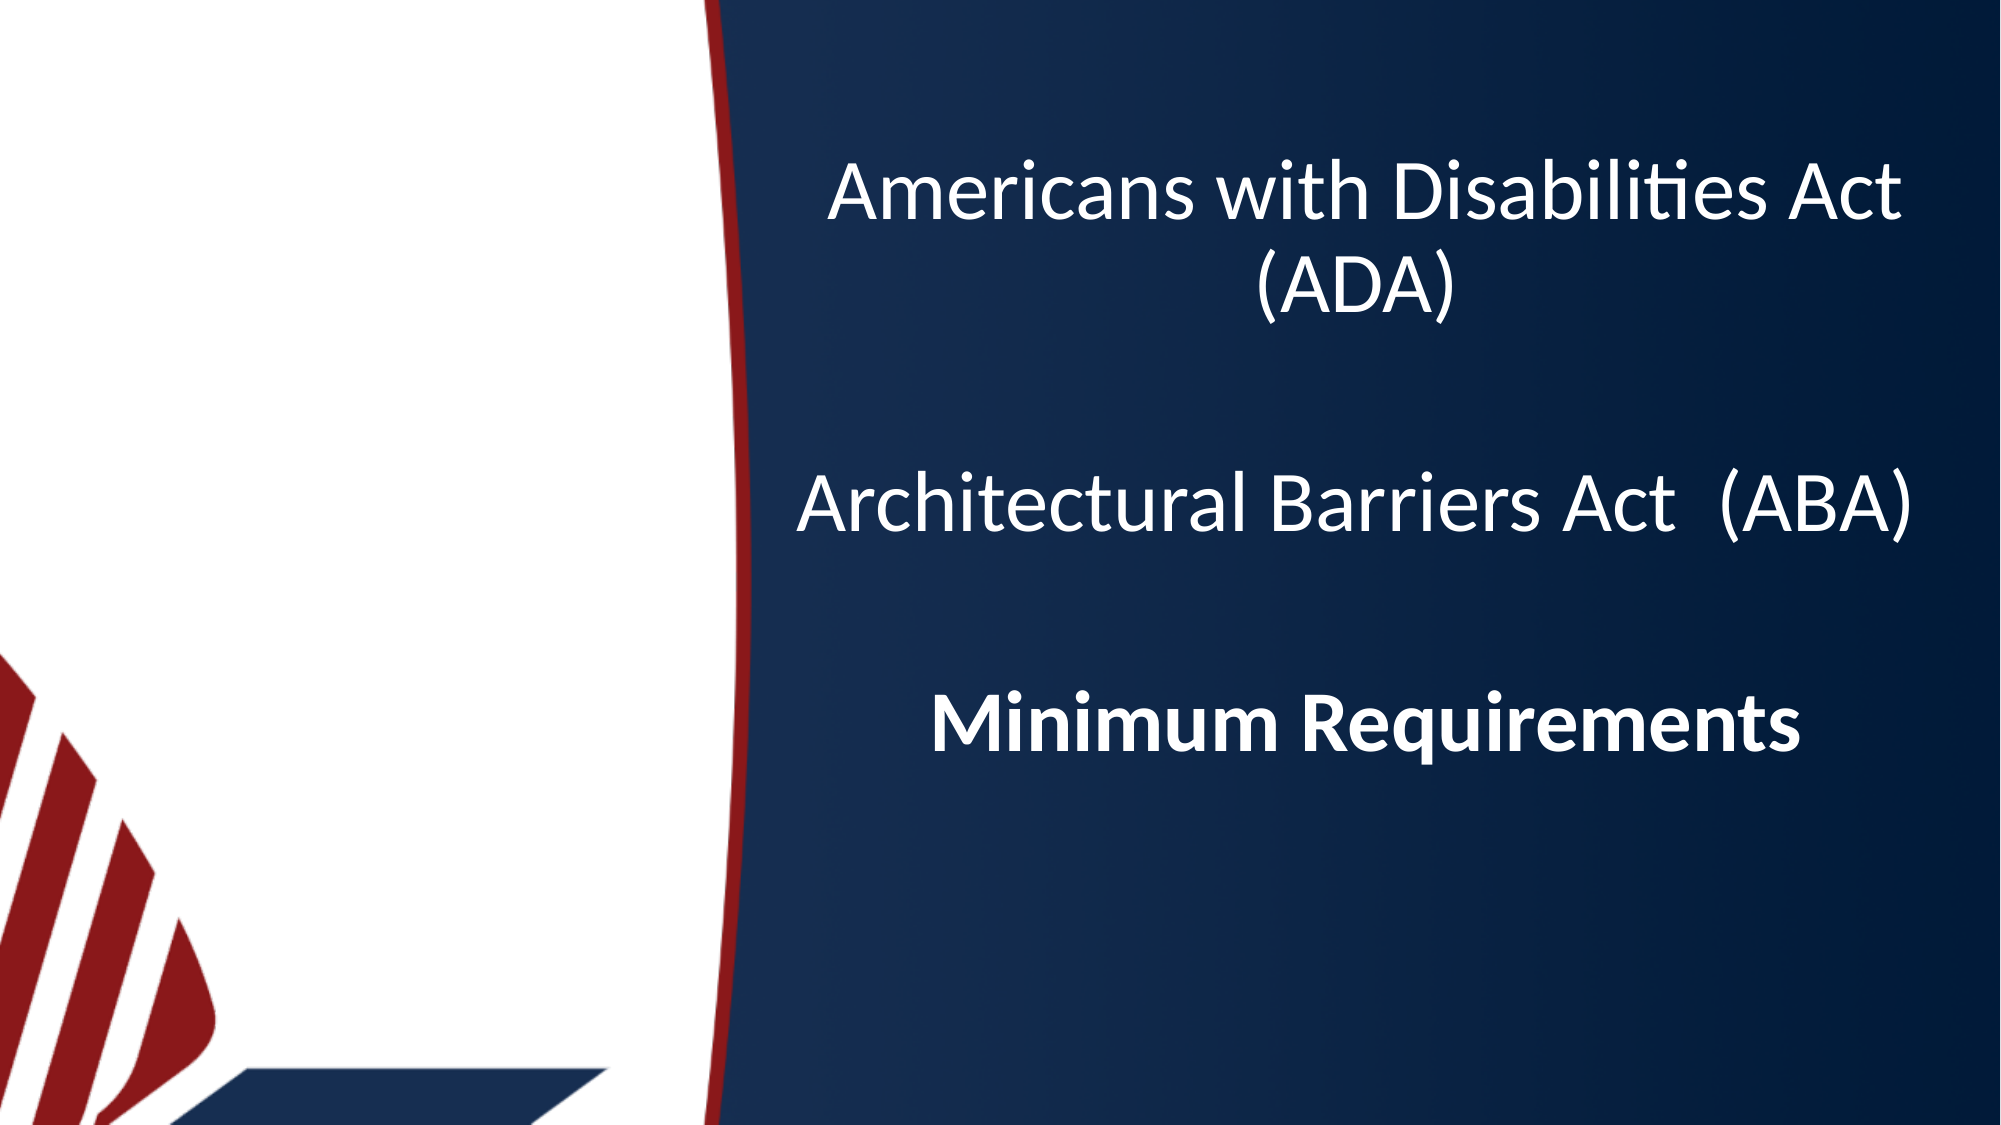

Americans with Disabilities Act (ADA)

Architectural Barriers Act  (ABA)

Minimum Requirements